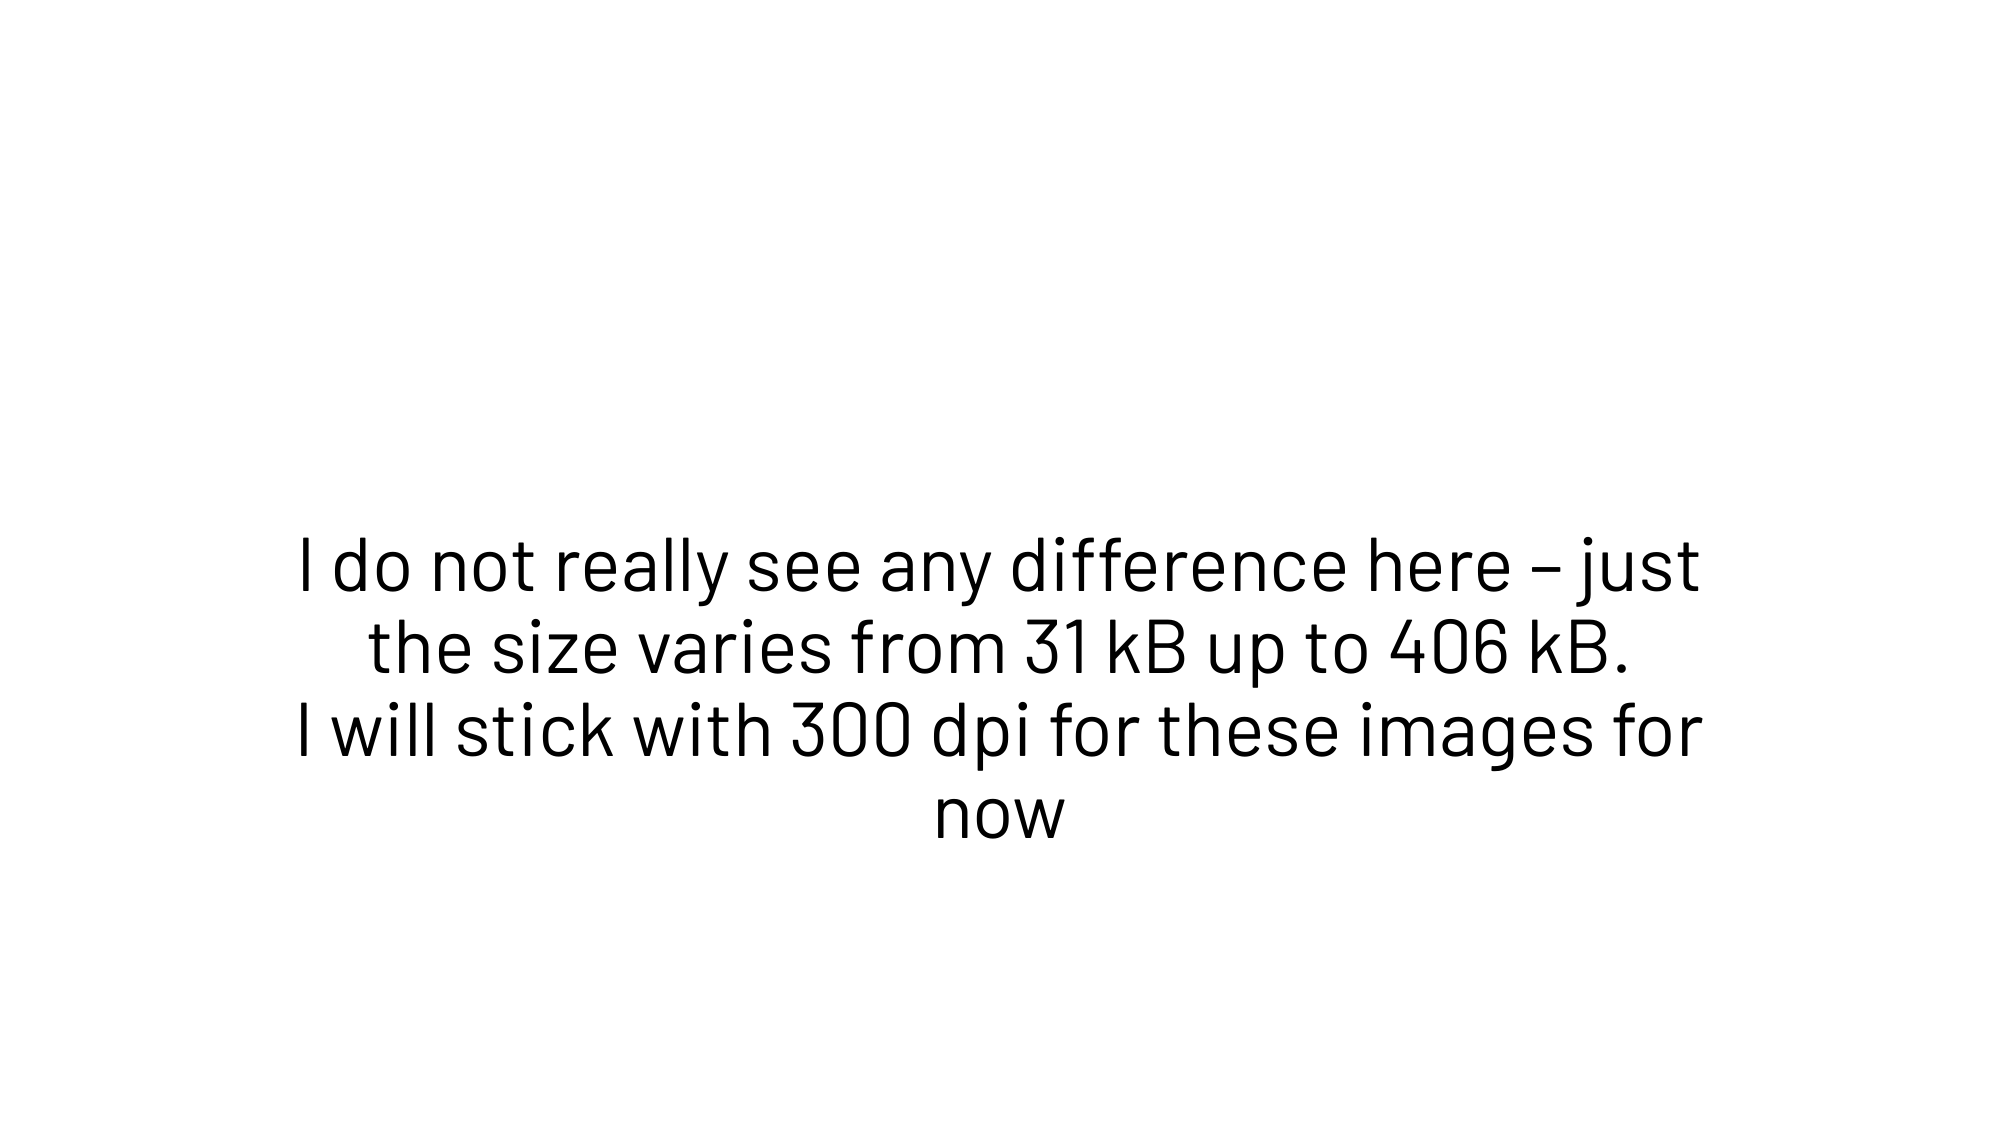

# I do not really see any difference here – just the size varies from 31 kB up to 406 kB. I will stick with 300 dpi for these images for now